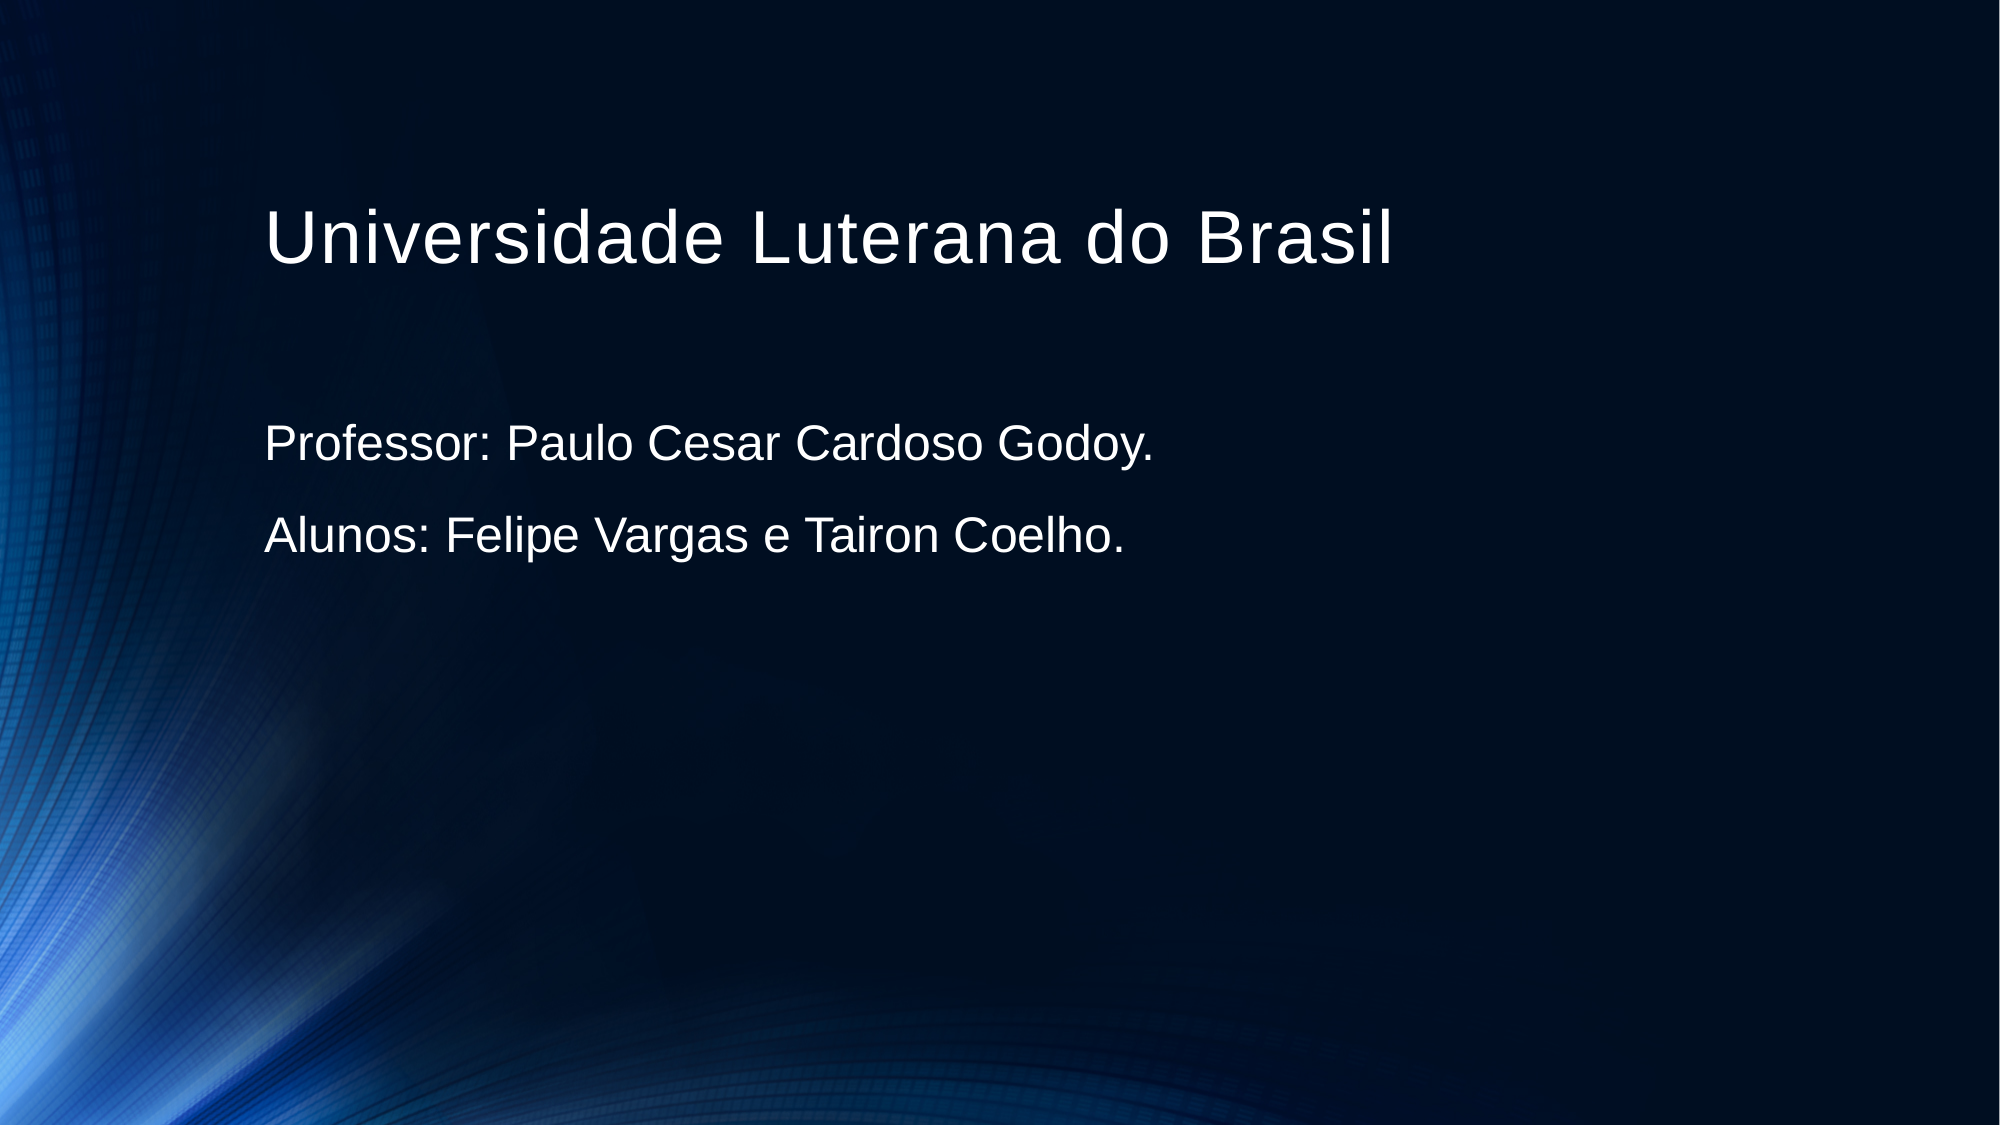

# Universidade Luterana do Brasil

Professor: Paulo Cesar Cardoso Godoy.
Alunos: Felipe Vargas e Tairon Coelho.